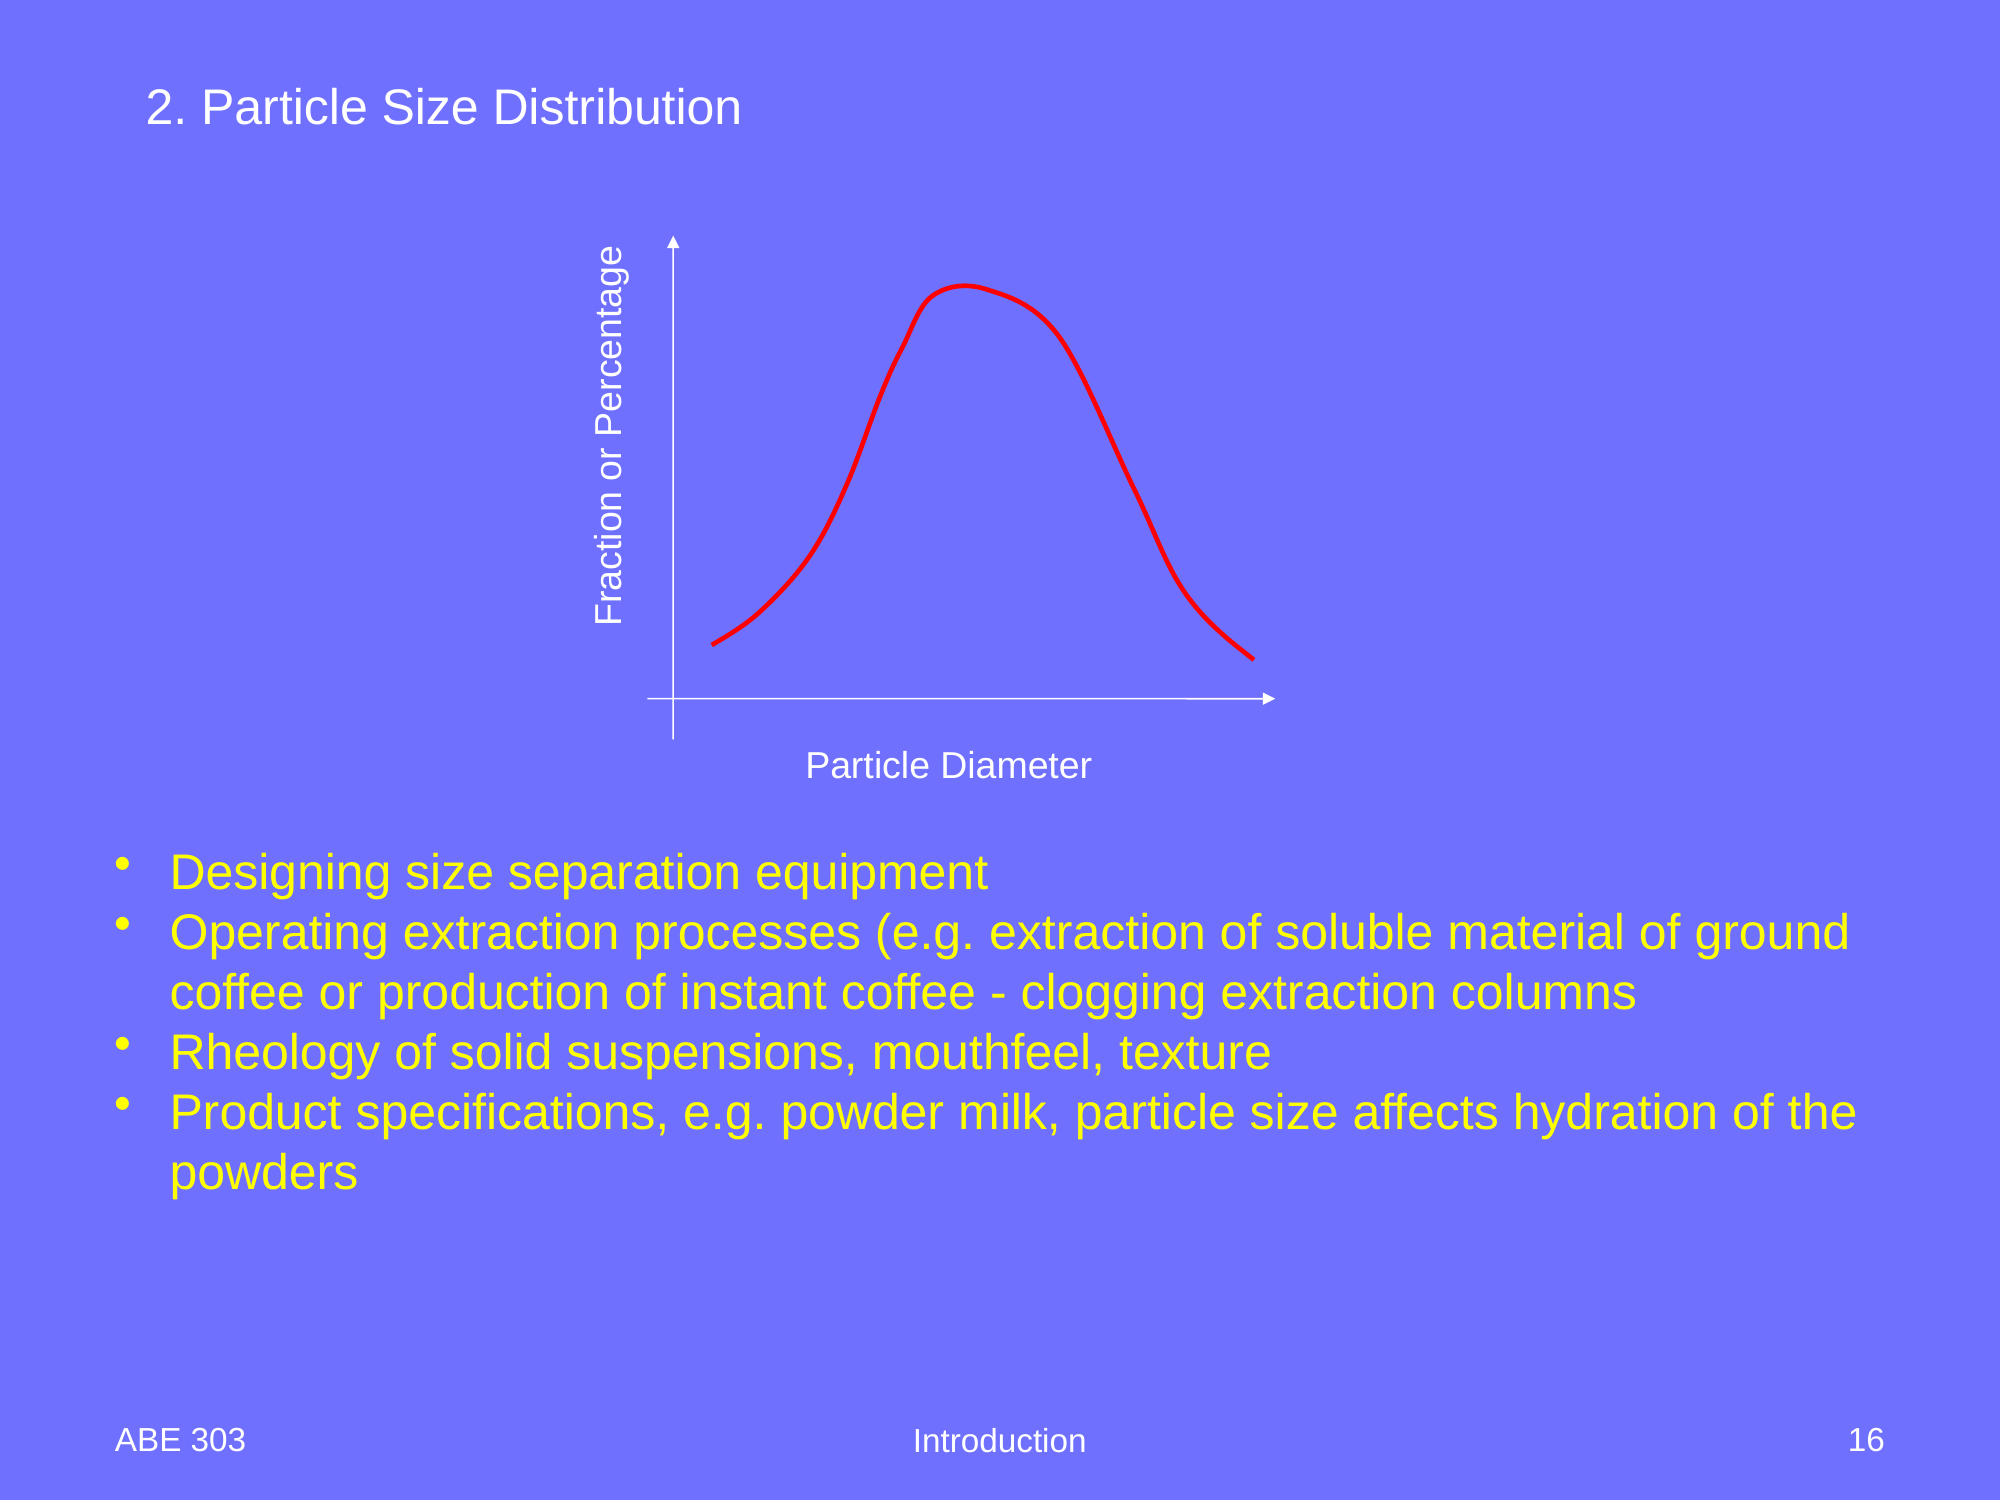

2. Particle Size Distribution

Fraction or Percentage

Particle Diameter
Designing size separation equipment
Operating extraction processes (e.g. extraction of soluble material of ground coffee or production of instant coffee - clogging extraction columns
Rheology of solid suspensions, mouthfeel, texture
Product specifications, e.g. powder milk, particle size affects hydration of the powders
ABE 303
16
Introduction